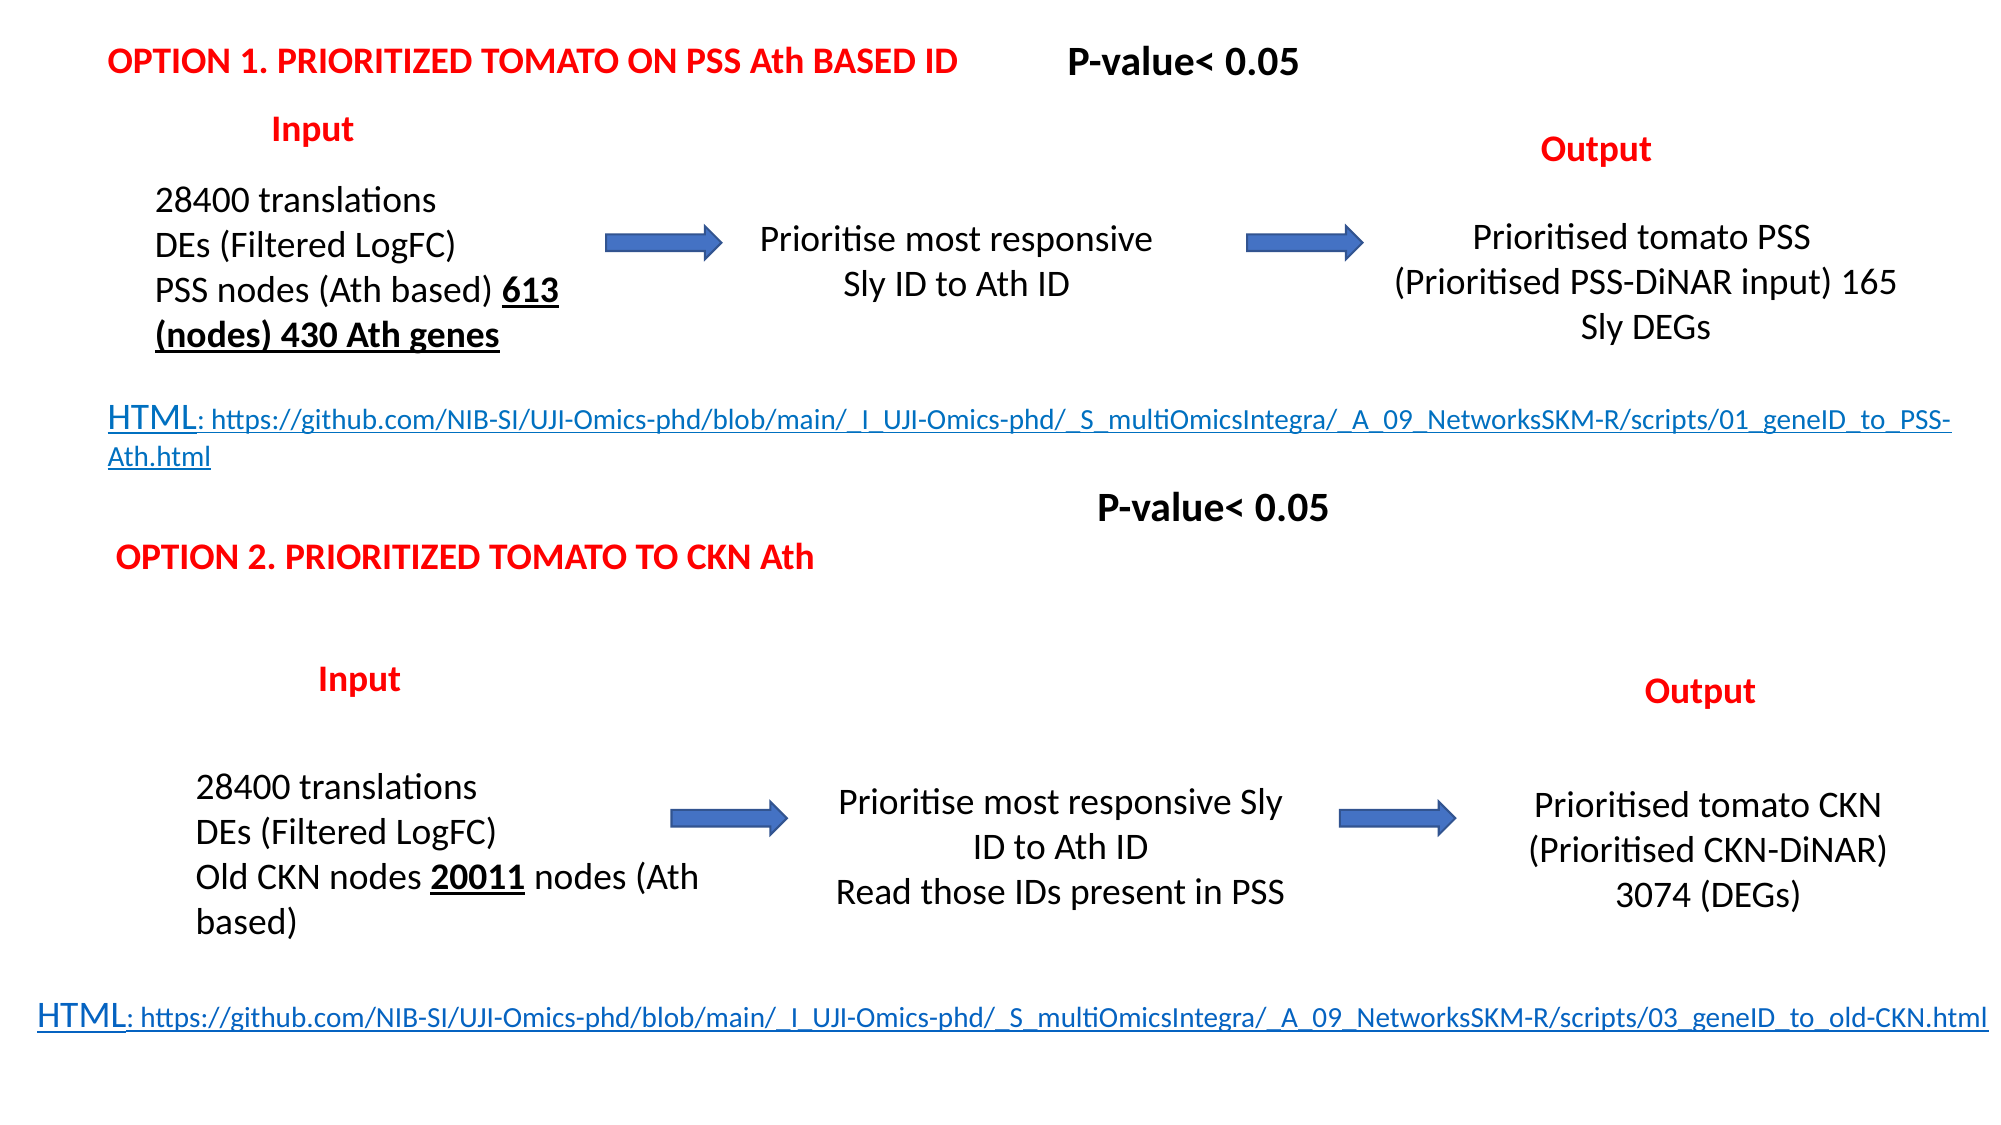

P-value< 0.05
OPTION 1. PRIORITIZED TOMATO ON PSS Ath BASED ID
Input
Output
28400 translations
DEs (Filtered LogFC)
PSS nodes (Ath based) 613 (nodes) 430 Ath genes
Prioritised tomato PSS
(Prioritised PSS-DiNAR input) 165 Sly DEGs
Prioritise most responsive Sly ID to Ath ID

HTML: https://github.com/NIB-SI/UJI-Omics-phd/blob/main/_I_UJI-Omics-phd/_S_multiOmicsIntegra/_A_09_NetworksSKM-R/scripts/01_geneID_to_PSS-Ath.html
P-value< 0.05
OPTION 2. PRIORITIZED TOMATO TO CKN Ath
Input
Output
28400 translations
DEs (Filtered LogFC)
Old CKN nodes 20011 nodes (Ath based)
Prioritise most responsive Sly ID to Ath ID
Read those IDs present in PSS
Prioritised tomato CKN
(Prioritised CKN-DiNAR) 3074 (DEGs)

HTML: https://github.com/NIB-SI/UJI-Omics-phd/blob/main/_I_UJI-Omics-phd/_S_multiOmicsIntegra/_A_09_NetworksSKM-R/scripts/03_geneID_to_old-CKN.html